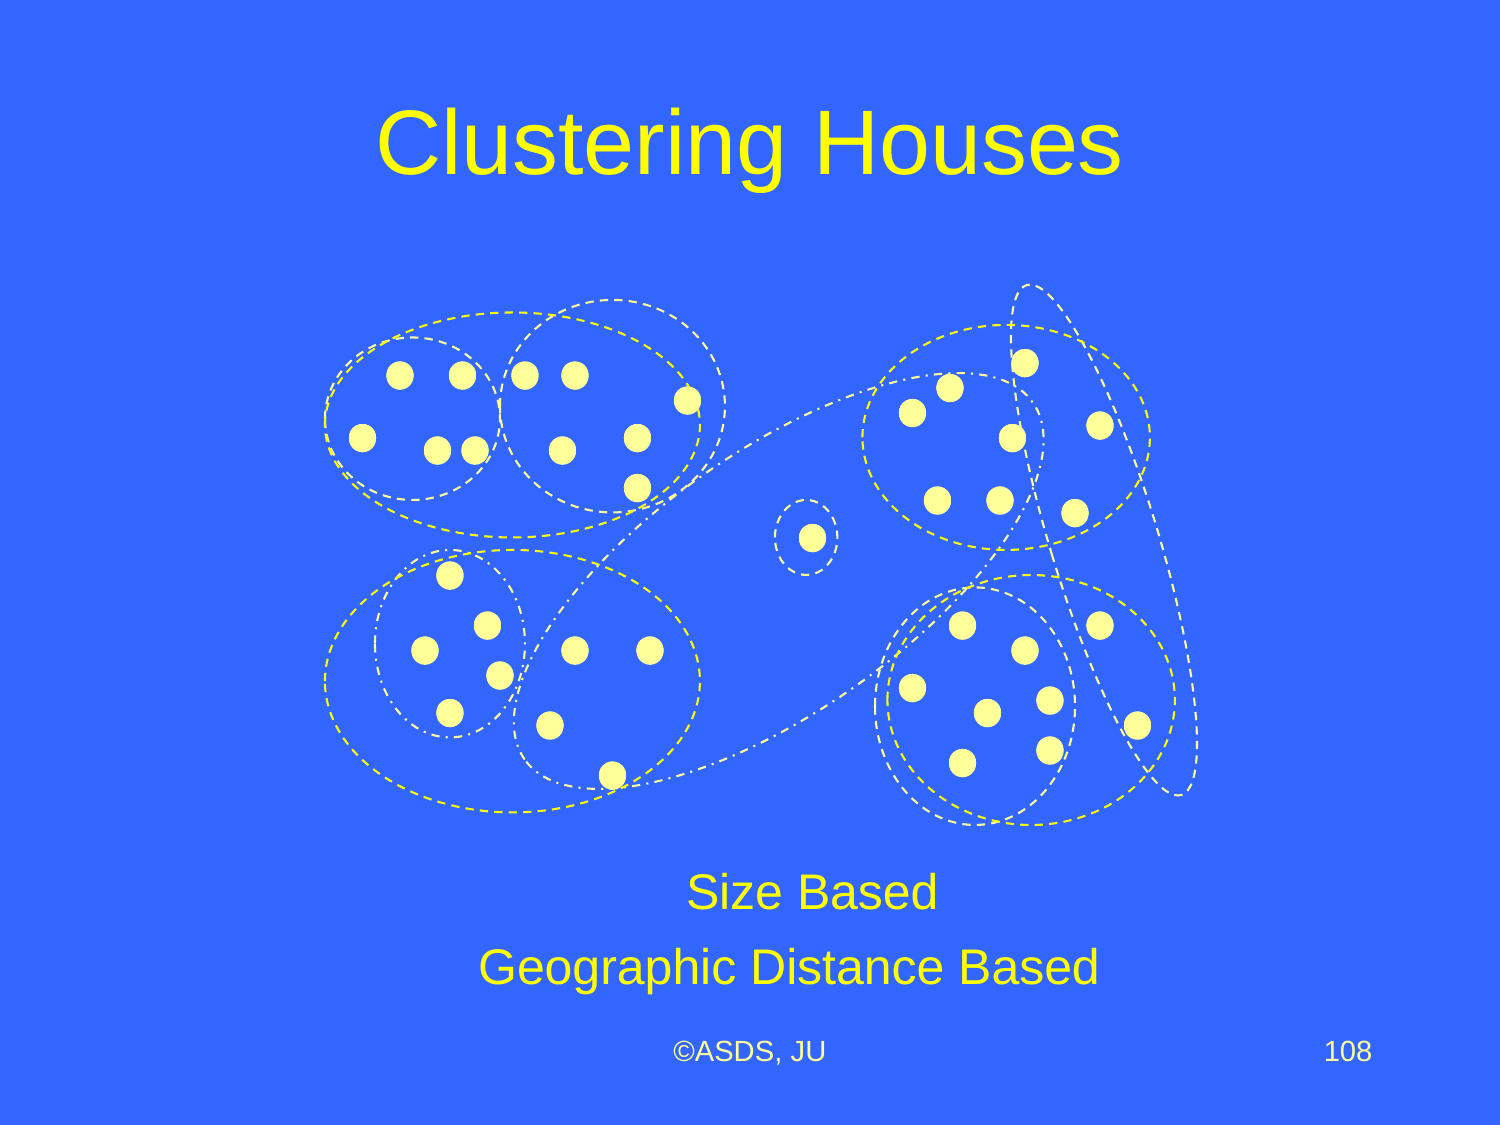

# Clustering Houses

Size Based

Geographic Distance Based

©ASDS, JU
108